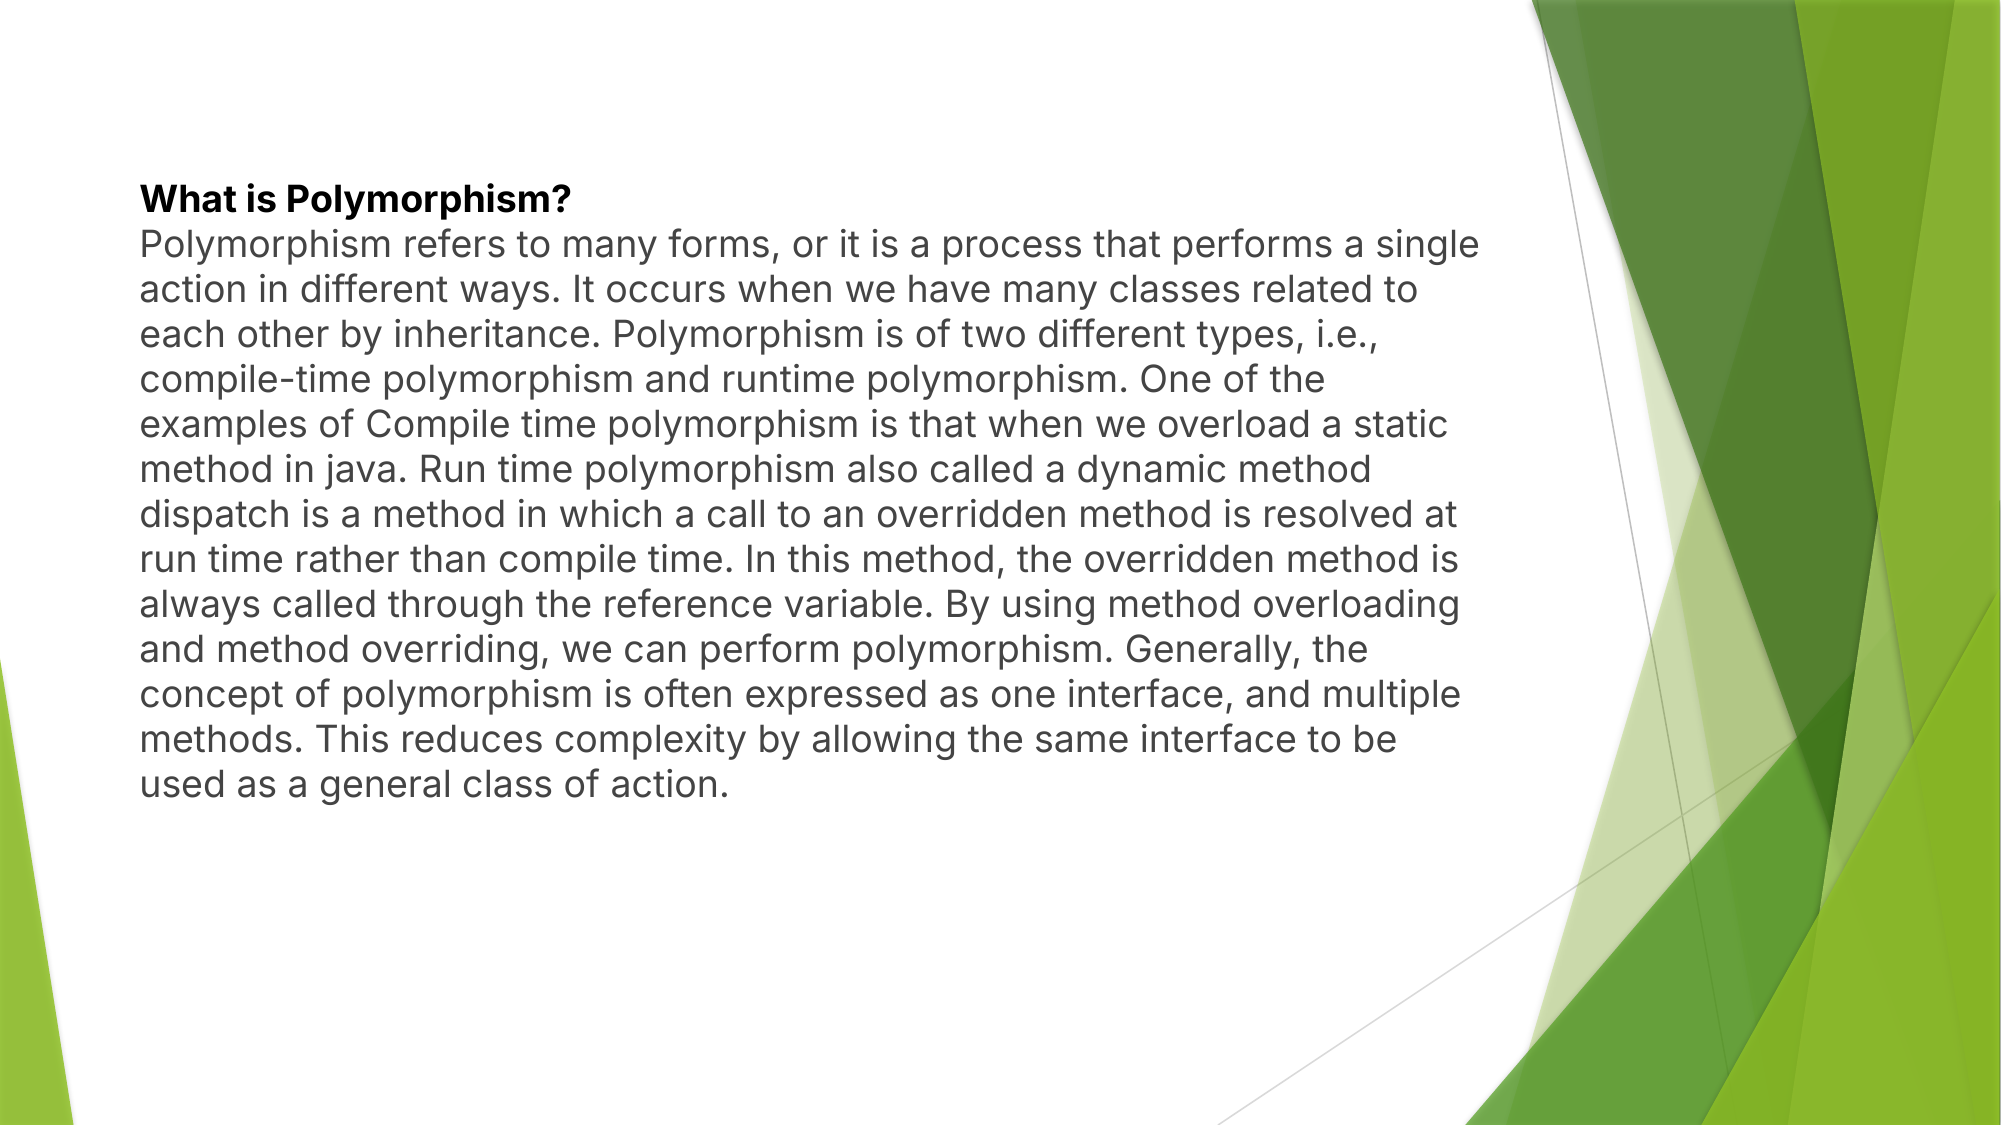

What is Polymorphism?
Polymorphism refers to many forms, or it is a process that performs a single action in different ways. It occurs when we have many classes related to each other by inheritance. Polymorphism is of two different types, i.e., compile-time polymorphism and runtime polymorphism. One of the examples of Compile time polymorphism is that when we overload a static method in java. Run time polymorphism also called a dynamic method dispatch is a method in which a call to an overridden method is resolved at run time rather than compile time. In this method, the overridden method is always called through the reference variable. By using method overloading and method overriding, we can perform polymorphism. Generally, the concept of polymorphism is often expressed as one interface, and multiple methods. This reduces complexity by allowing the same interface to be used as a general class of action.